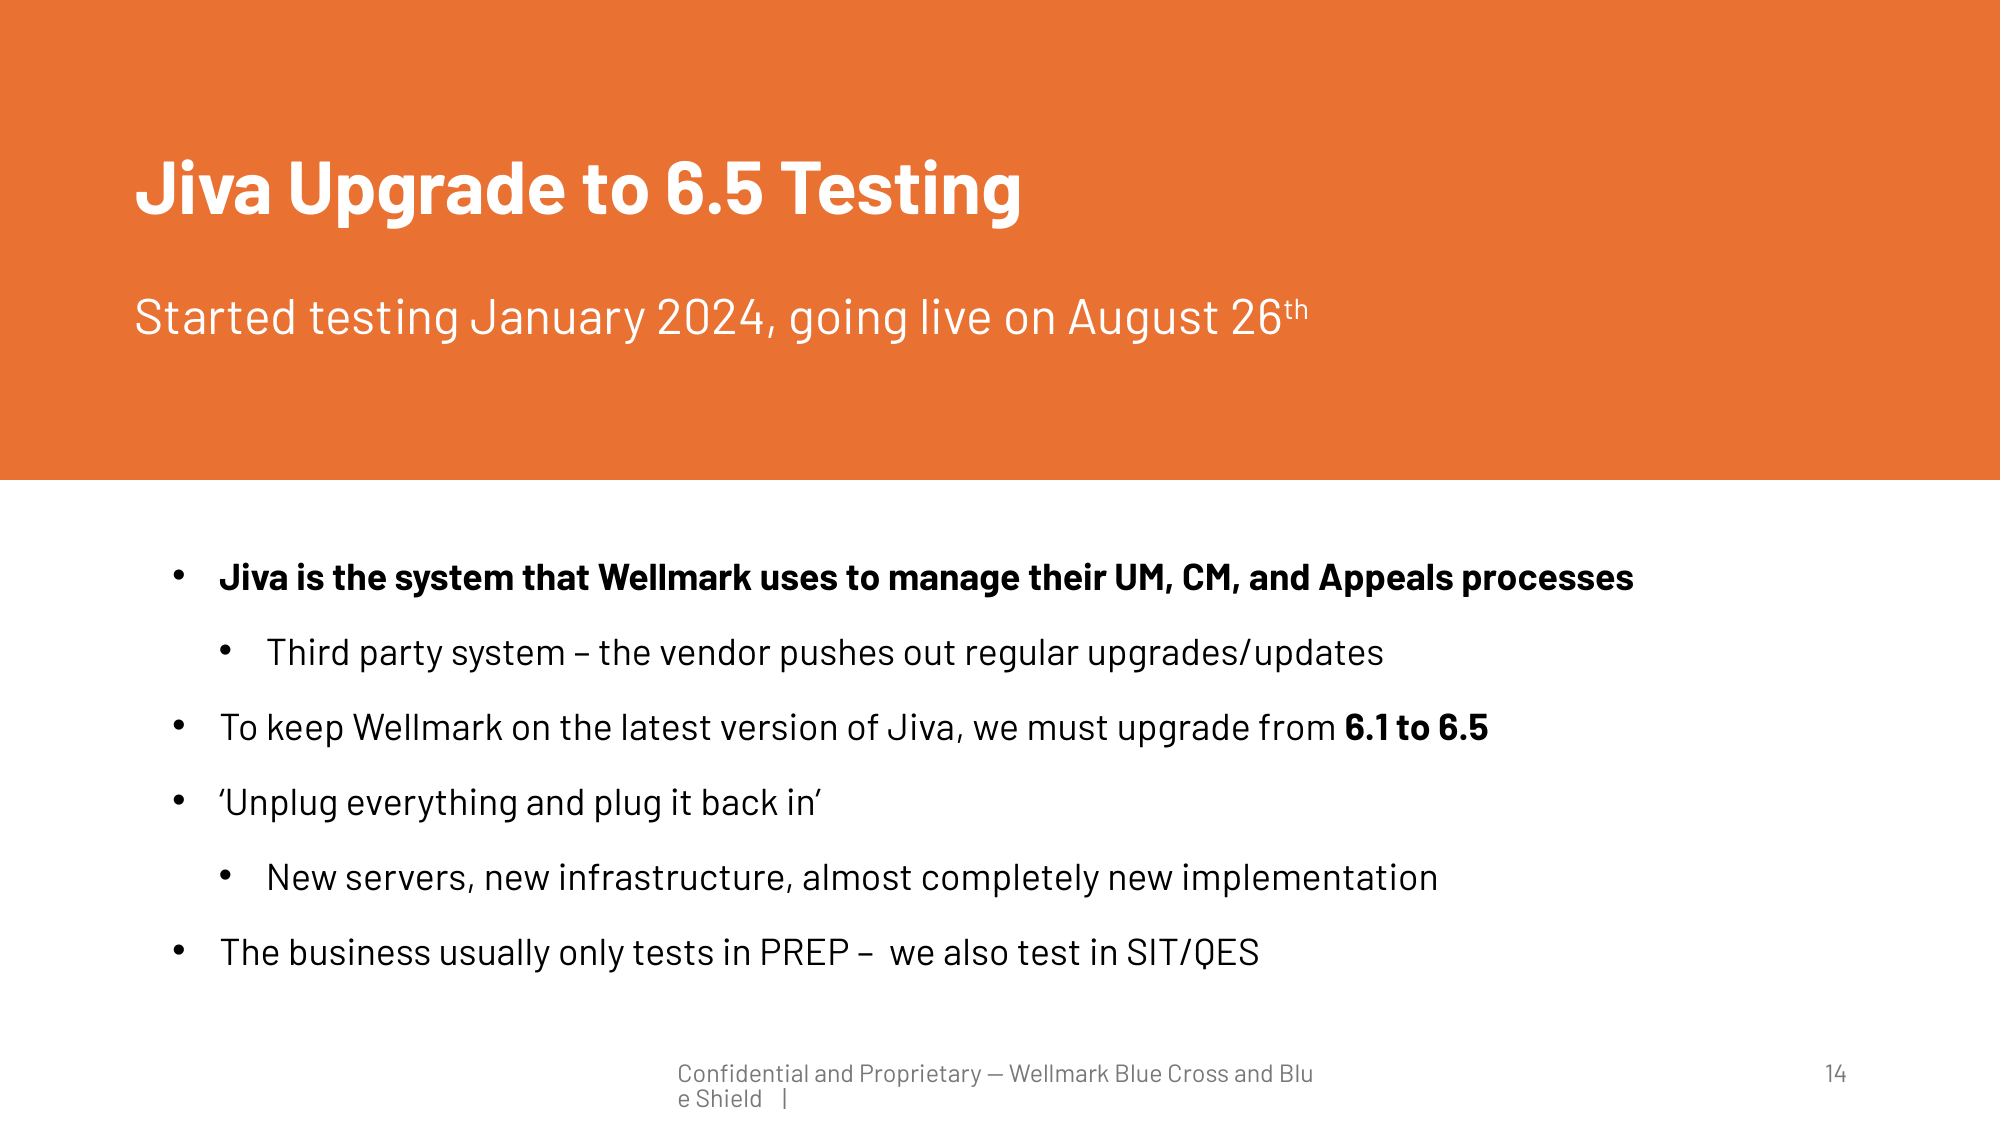

Jiva Upgrade to 6.5 Testing
Started testing January 2024, going live on August 26th
Jiva is the system that Wellmark uses to manage their UM, CM, and Appeals processes
Third party system – the vendor pushes out regular upgrades/updates
To keep Wellmark on the latest version of Jiva, we must upgrade from 6.1 to 6.5
‘Unplug everything and plug it back in’
New servers, new infrastructure, almost completely new implementation
The business usually only tests in PREP –  we also test in SIT/QES
Confidential and Proprietary — Wellmark Blue Cross and Blue Shield    |
14